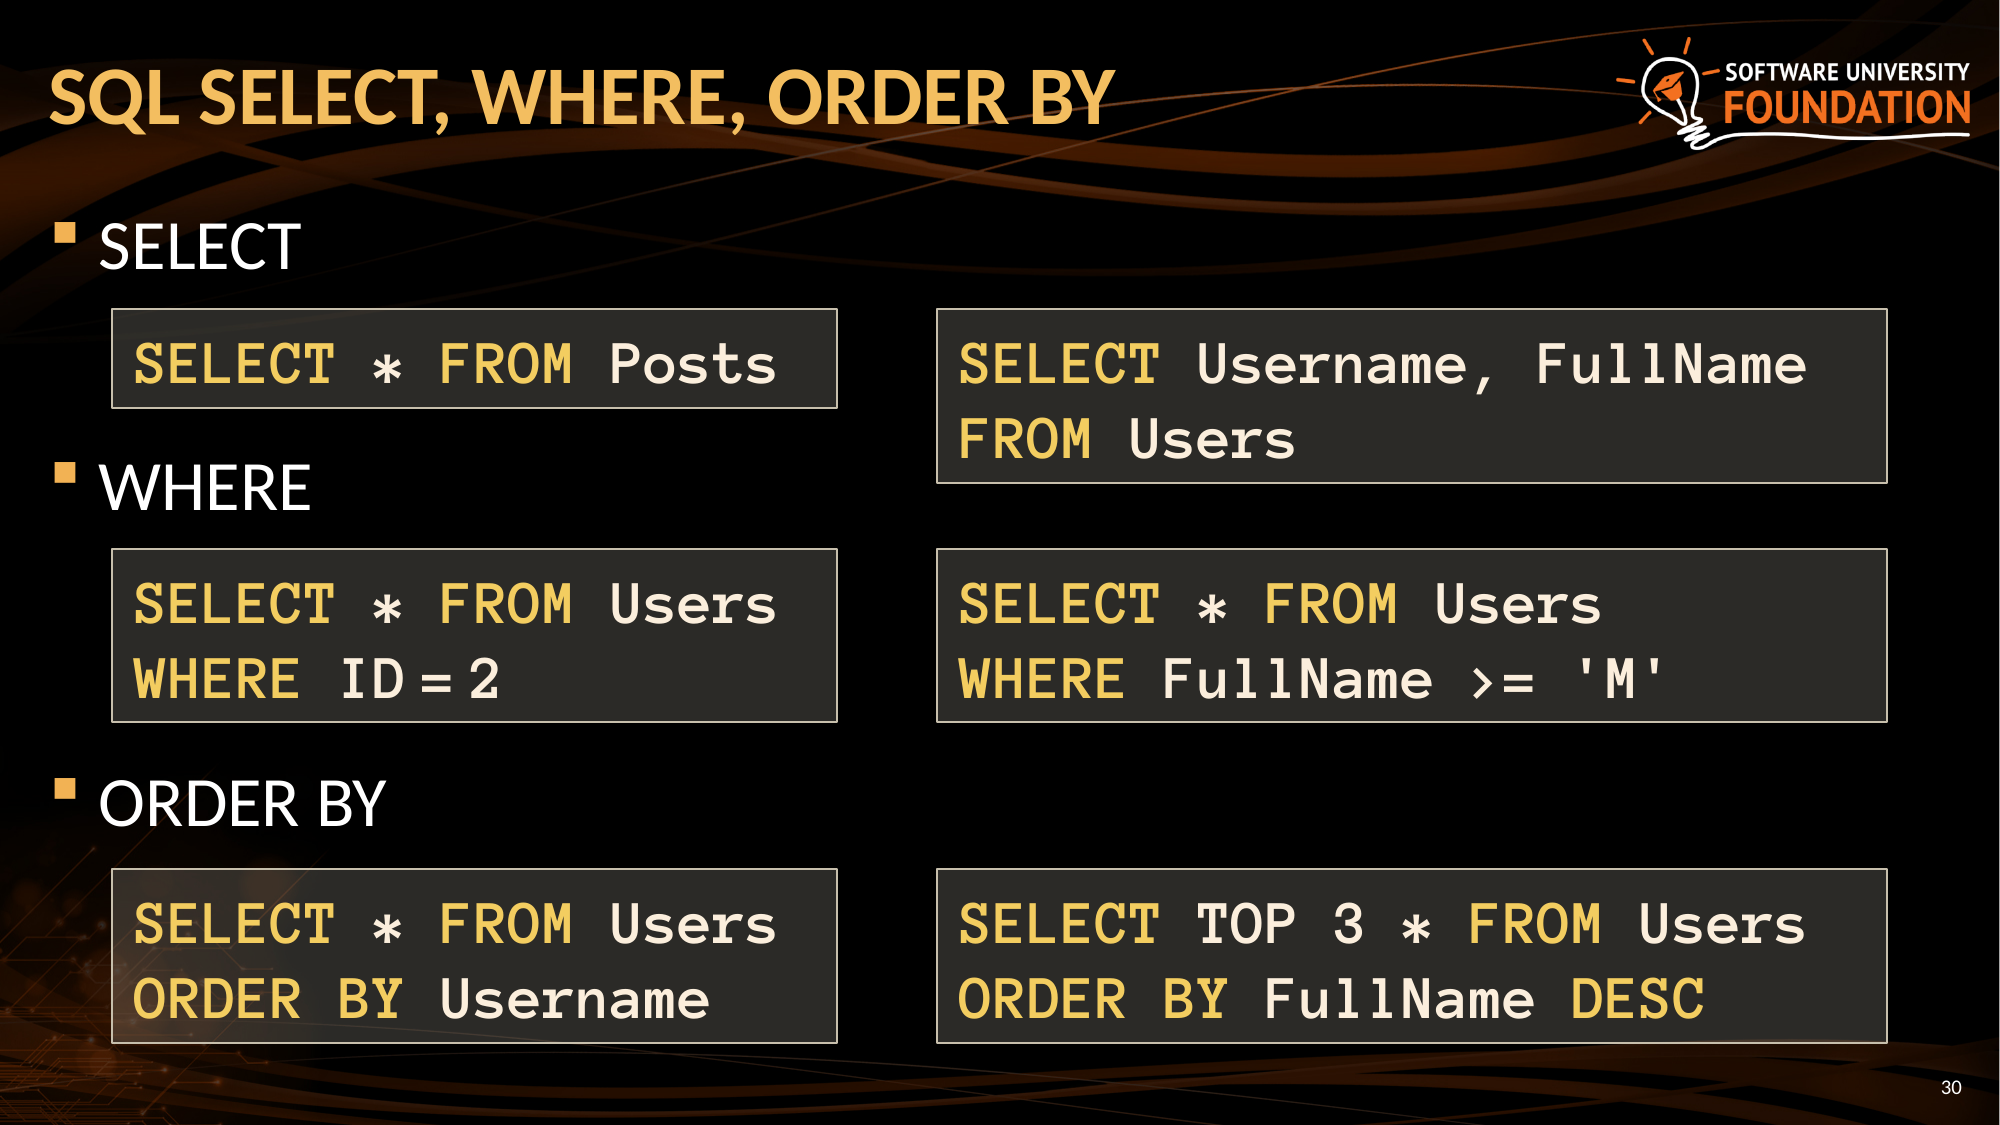

# SQL SELECT, WHERE, ORDER BY
SELECT

WHERE

ORDER BY
SELECT * FROM Posts
SELECT Username, FullName
FROM Users
SELECT * FROM Users
WHERE ID = 2
SELECT * FROM Users
WHERE FullName >= 'M'
SELECT * FROM Users
ORDER BY Username
SELECT TOP 3 * FROM Users
ORDER BY FullName DESC
30